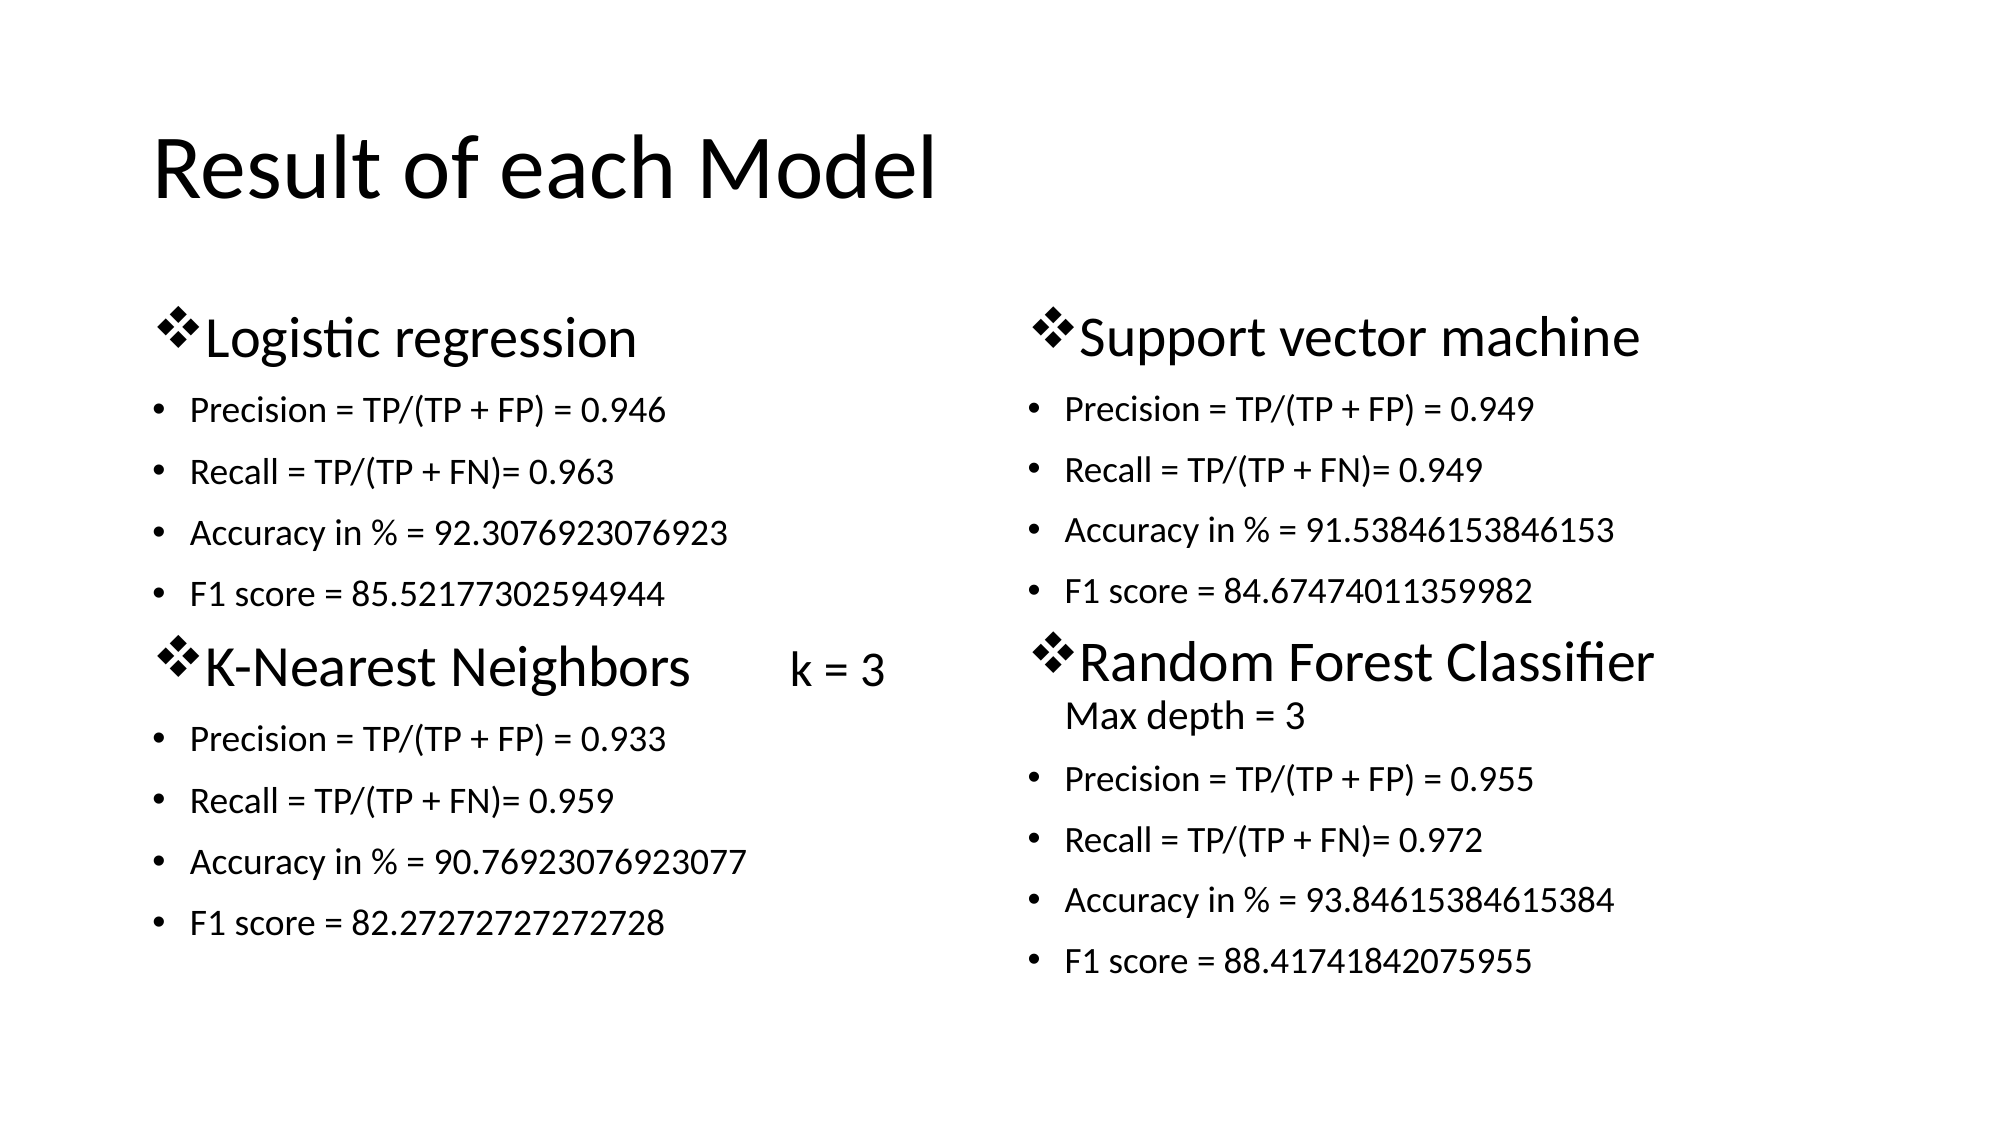

# Result of each Model
Logistic regression
Precision = TP/(TP + FP) = 0.946
Recall = TP/(TP + FN)= 0.963
Accuracy in % = 92.3076923076923
F1 score = 85.52177302594944
K-Nearest Neighbors 	k = 3
Precision = TP/(TP + FP) = 0.933
Recall = TP/(TP + FN)= 0.959
Accuracy in % = 90.76923076923077
F1 score = 82.27272727272728
Support vector machine
Precision = TP/(TP + FP) = 0.949
Recall = TP/(TP + FN)= 0.949
Accuracy in % = 91.53846153846153
F1 score = 84.67474011359982
Random Forest Classifier 				Max depth = 3
Precision = TP/(TP + FP) = 0.955
Recall = TP/(TP + FN)= 0.972
Accuracy in % = 93.84615384615384
F1 score = 88.41741842075955